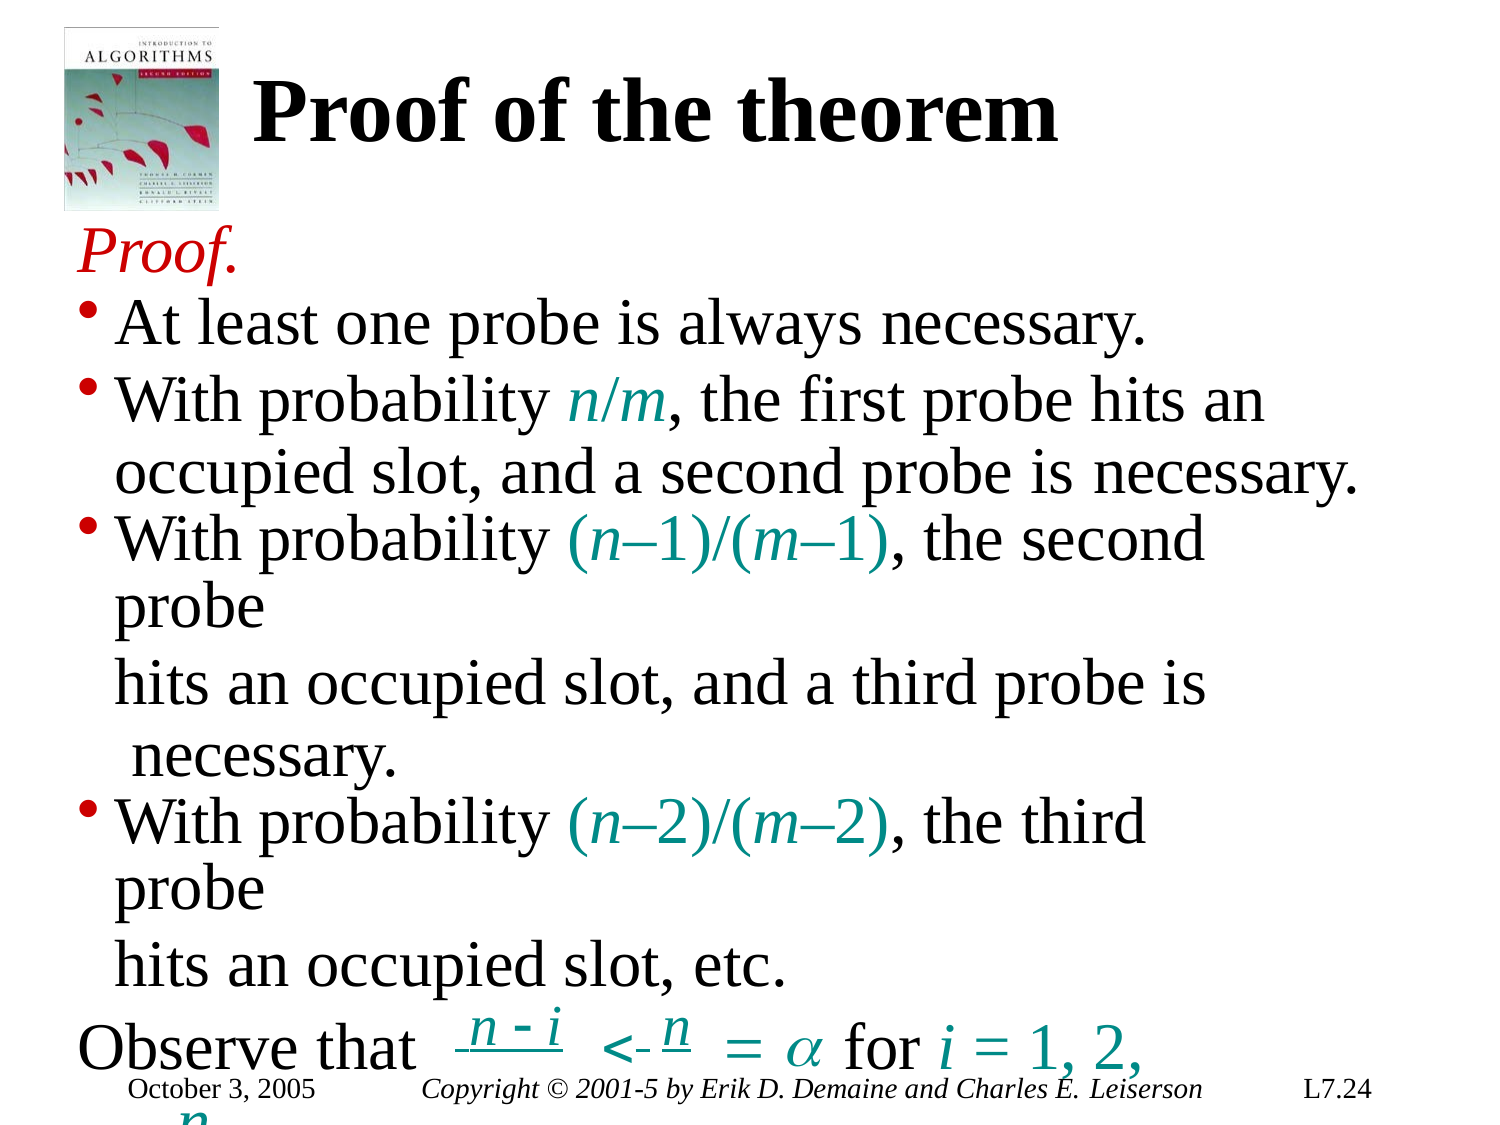

# Proof of the theorem
Proof.
At least one probe is always necessary.
With probability n/m, the first probe hits an  occupied slot, and a second probe is necessary.
With probability (n–1)/(m–1), the second probe
hits an occupied slot, and a third probe is  necessary.
With probability (n–2)/(m–2), the third probe
hits an occupied slot, etc.
Observe that	 n − i	< n	= α	for i = 1, 2, …, n.
m − i	m
October 3, 2005
Copyright © 2001-5 by Erik D. Demaine and Charles E. Leiserson
L7.24